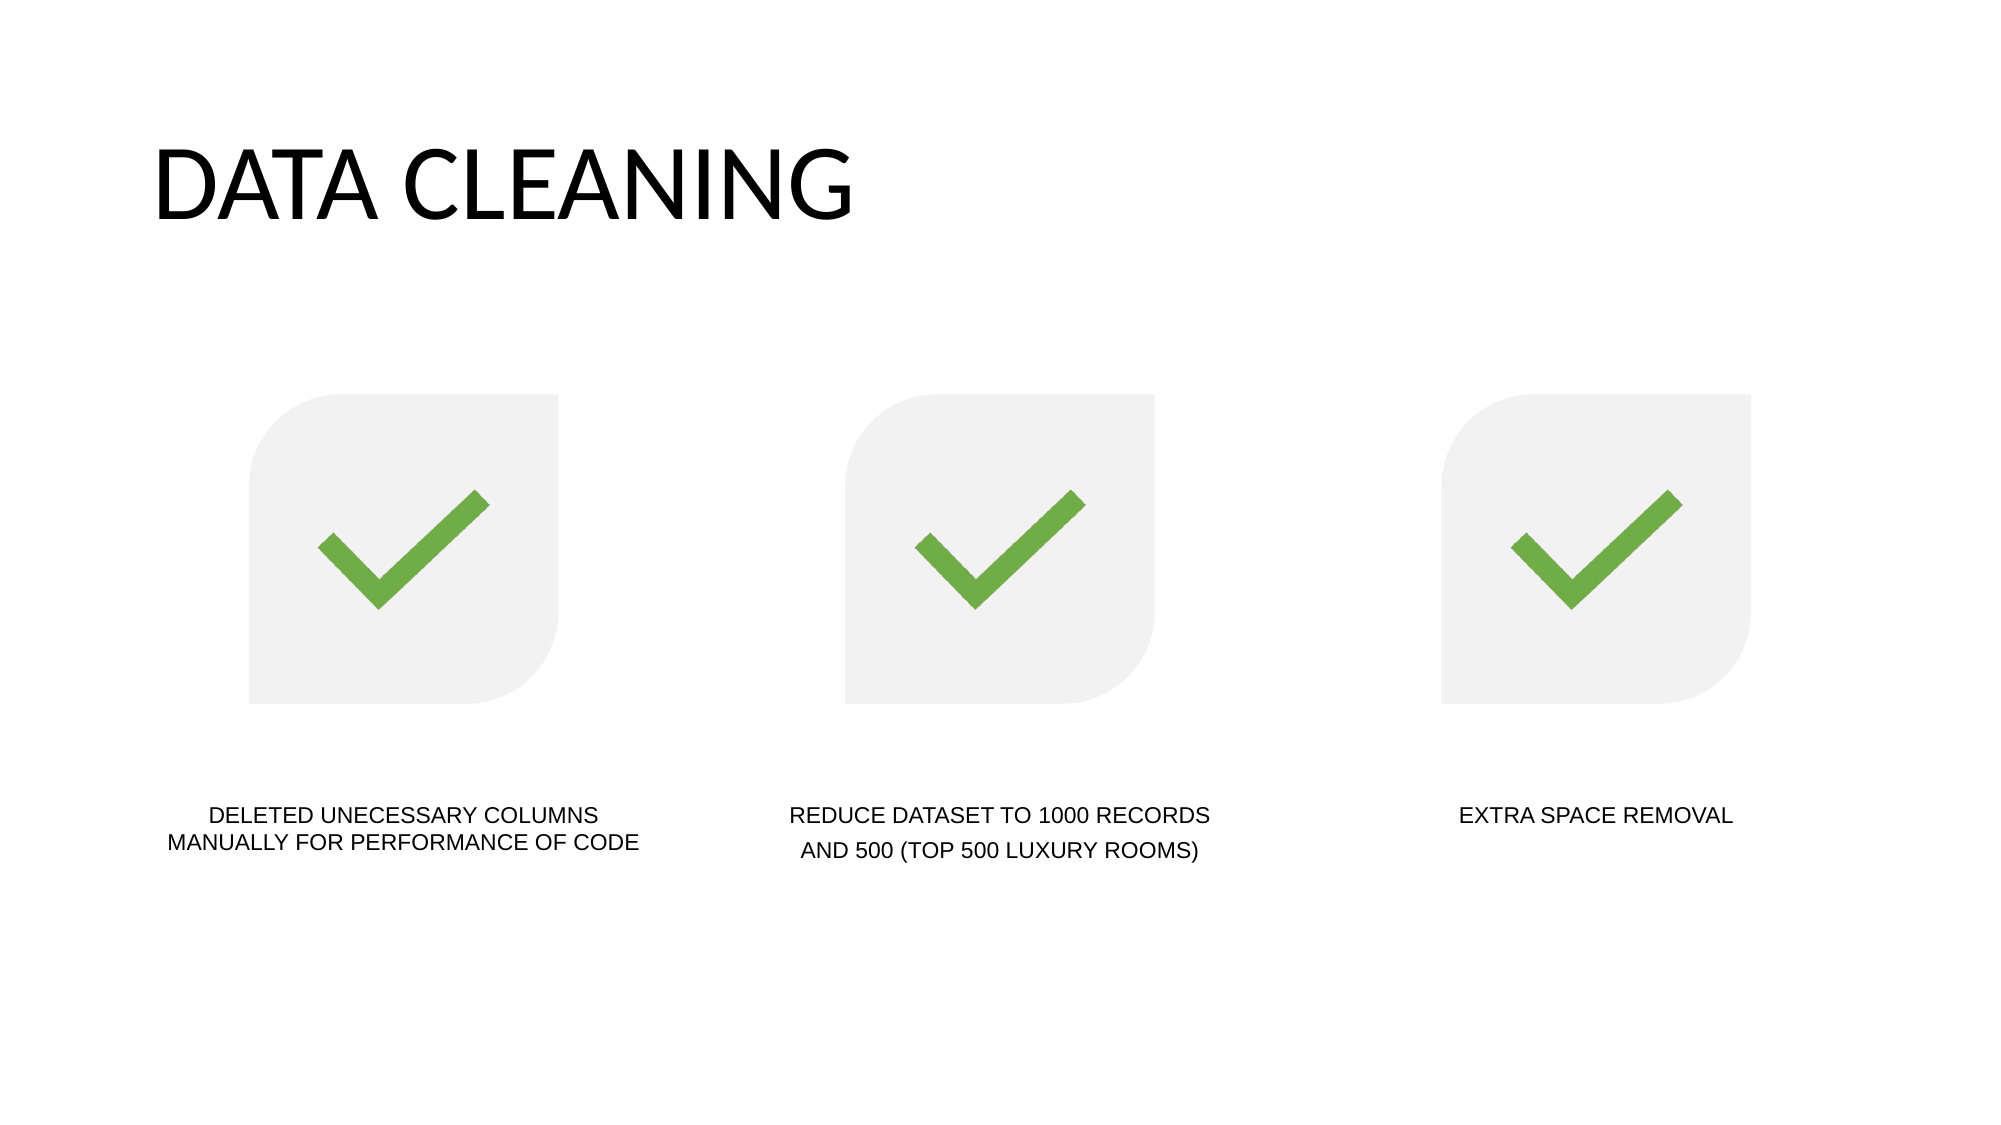

# DATA CLEANING
Deleted UNECESSARY columns manually for performance of code

REDUCE DATASET TO 1000 RECORDS
And 500 (top 500 luxury rooms)
Extra Space Removal